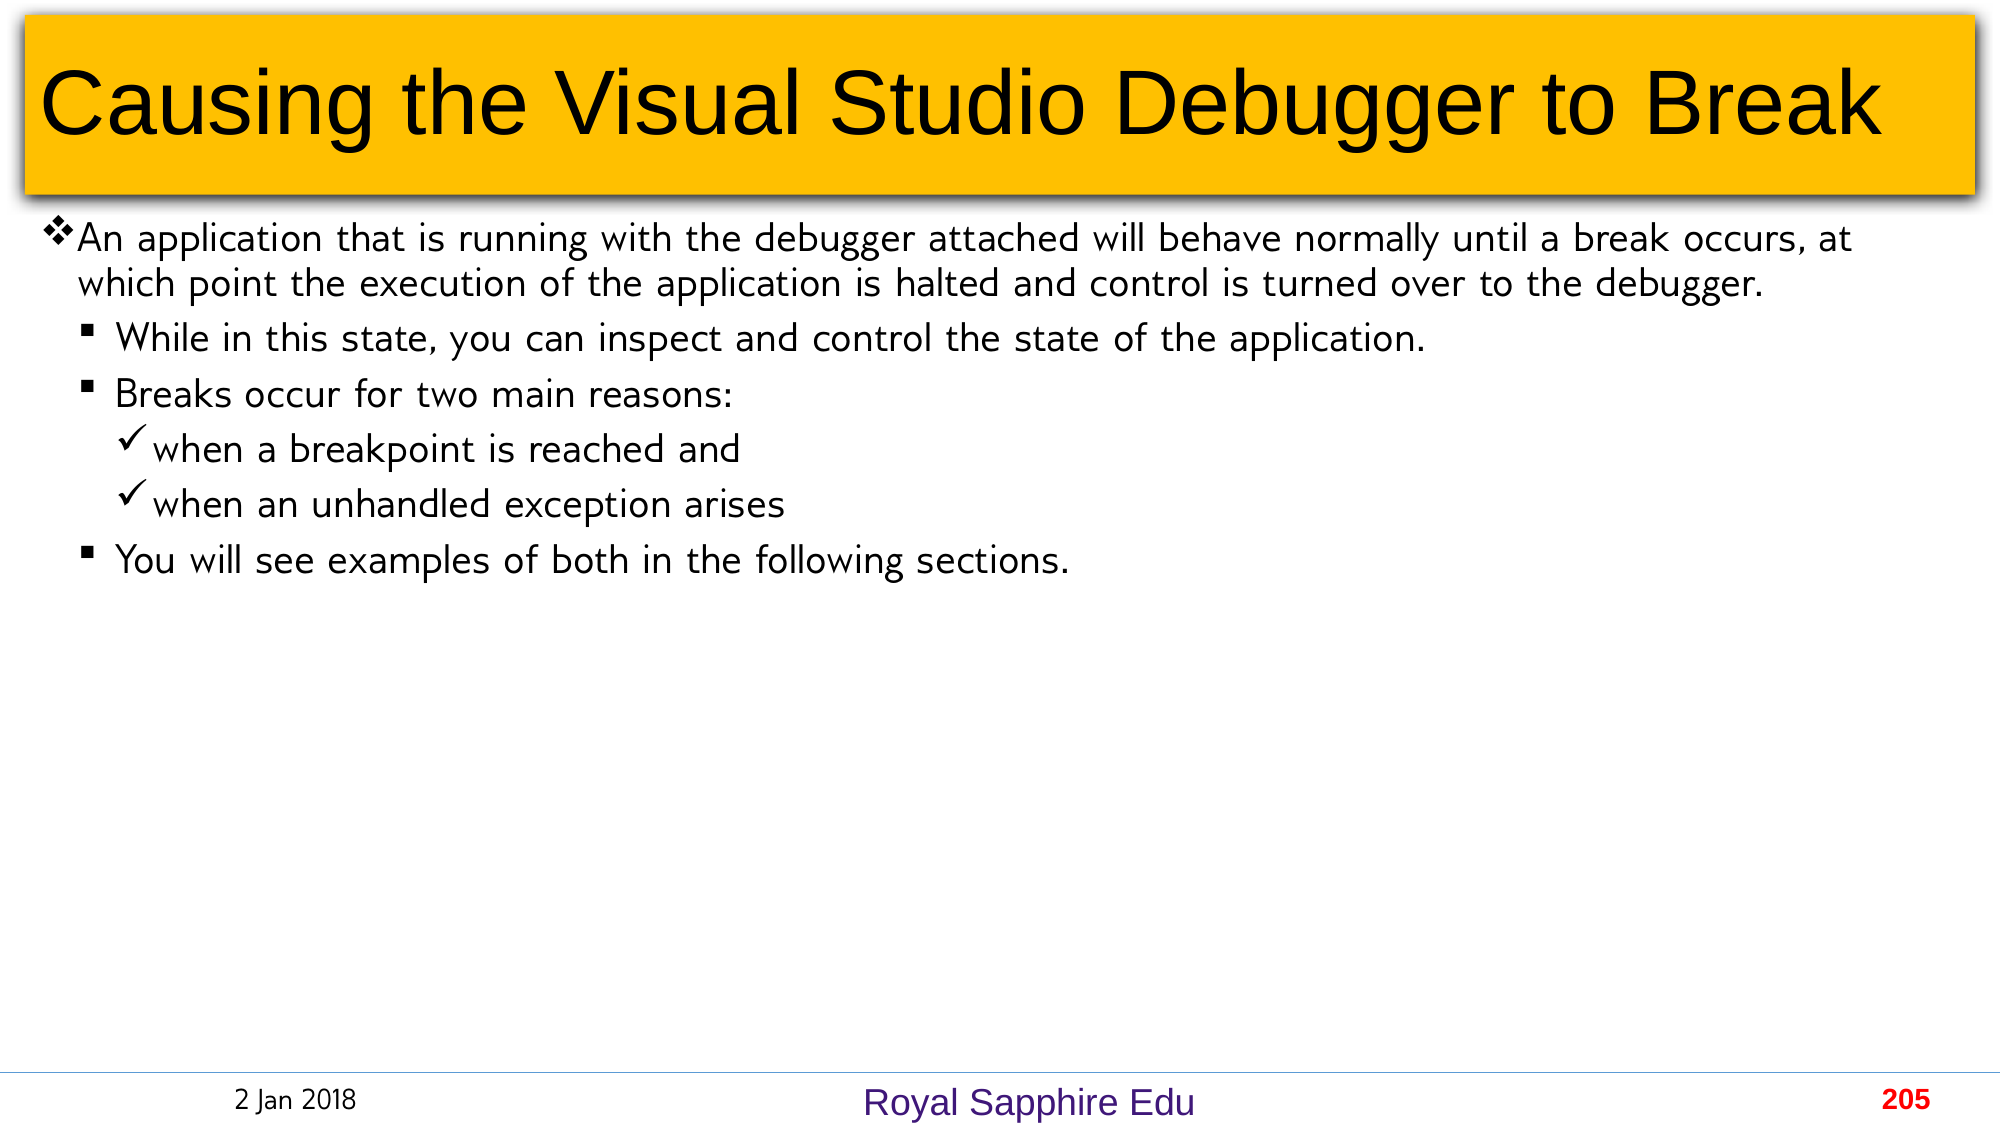

# Causing the Visual Studio Debugger to Break
An application that is running with the debugger attached will behave normally until a break occurs, at which point the execution of the application is halted and control is turned over to the debugger.
While in this state, you can inspect and control the state of the application.
Breaks occur for two main reasons:
when a breakpoint is reached and
when an unhandled exception arises
You will see examples of both in the following sections.
2 Jan 2018
205